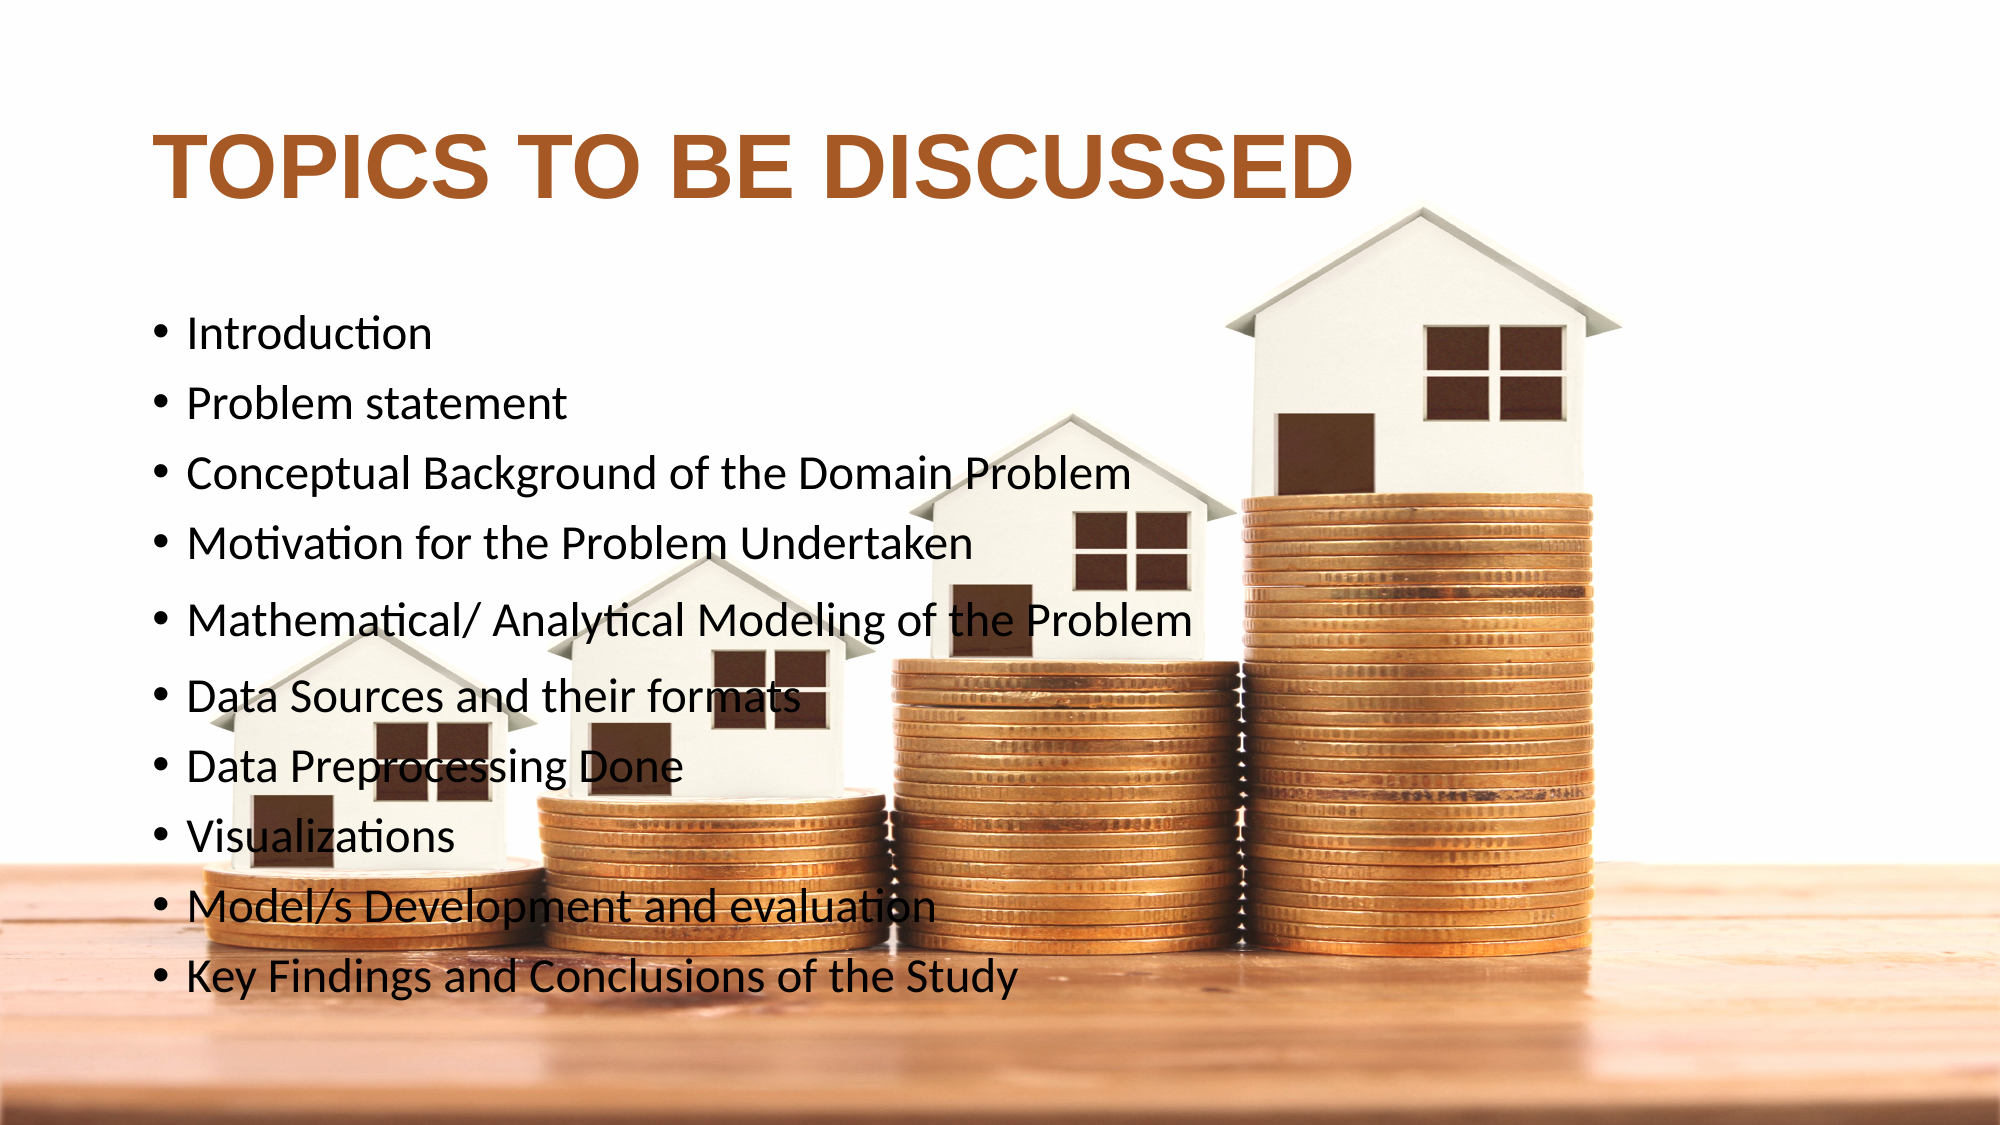

# TOPICS TO BE DISCUSSED
Introduction
Problem statement
Conceptual Background of the Domain Problem
Motivation for the Problem Undertaken
Mathematical/ Analytical Modeling of the Problem
Data Sources and their formats
Data Preprocessing Done
Visualizations
Model/s Development and evaluation
Key Findings and Conclusions of the Study